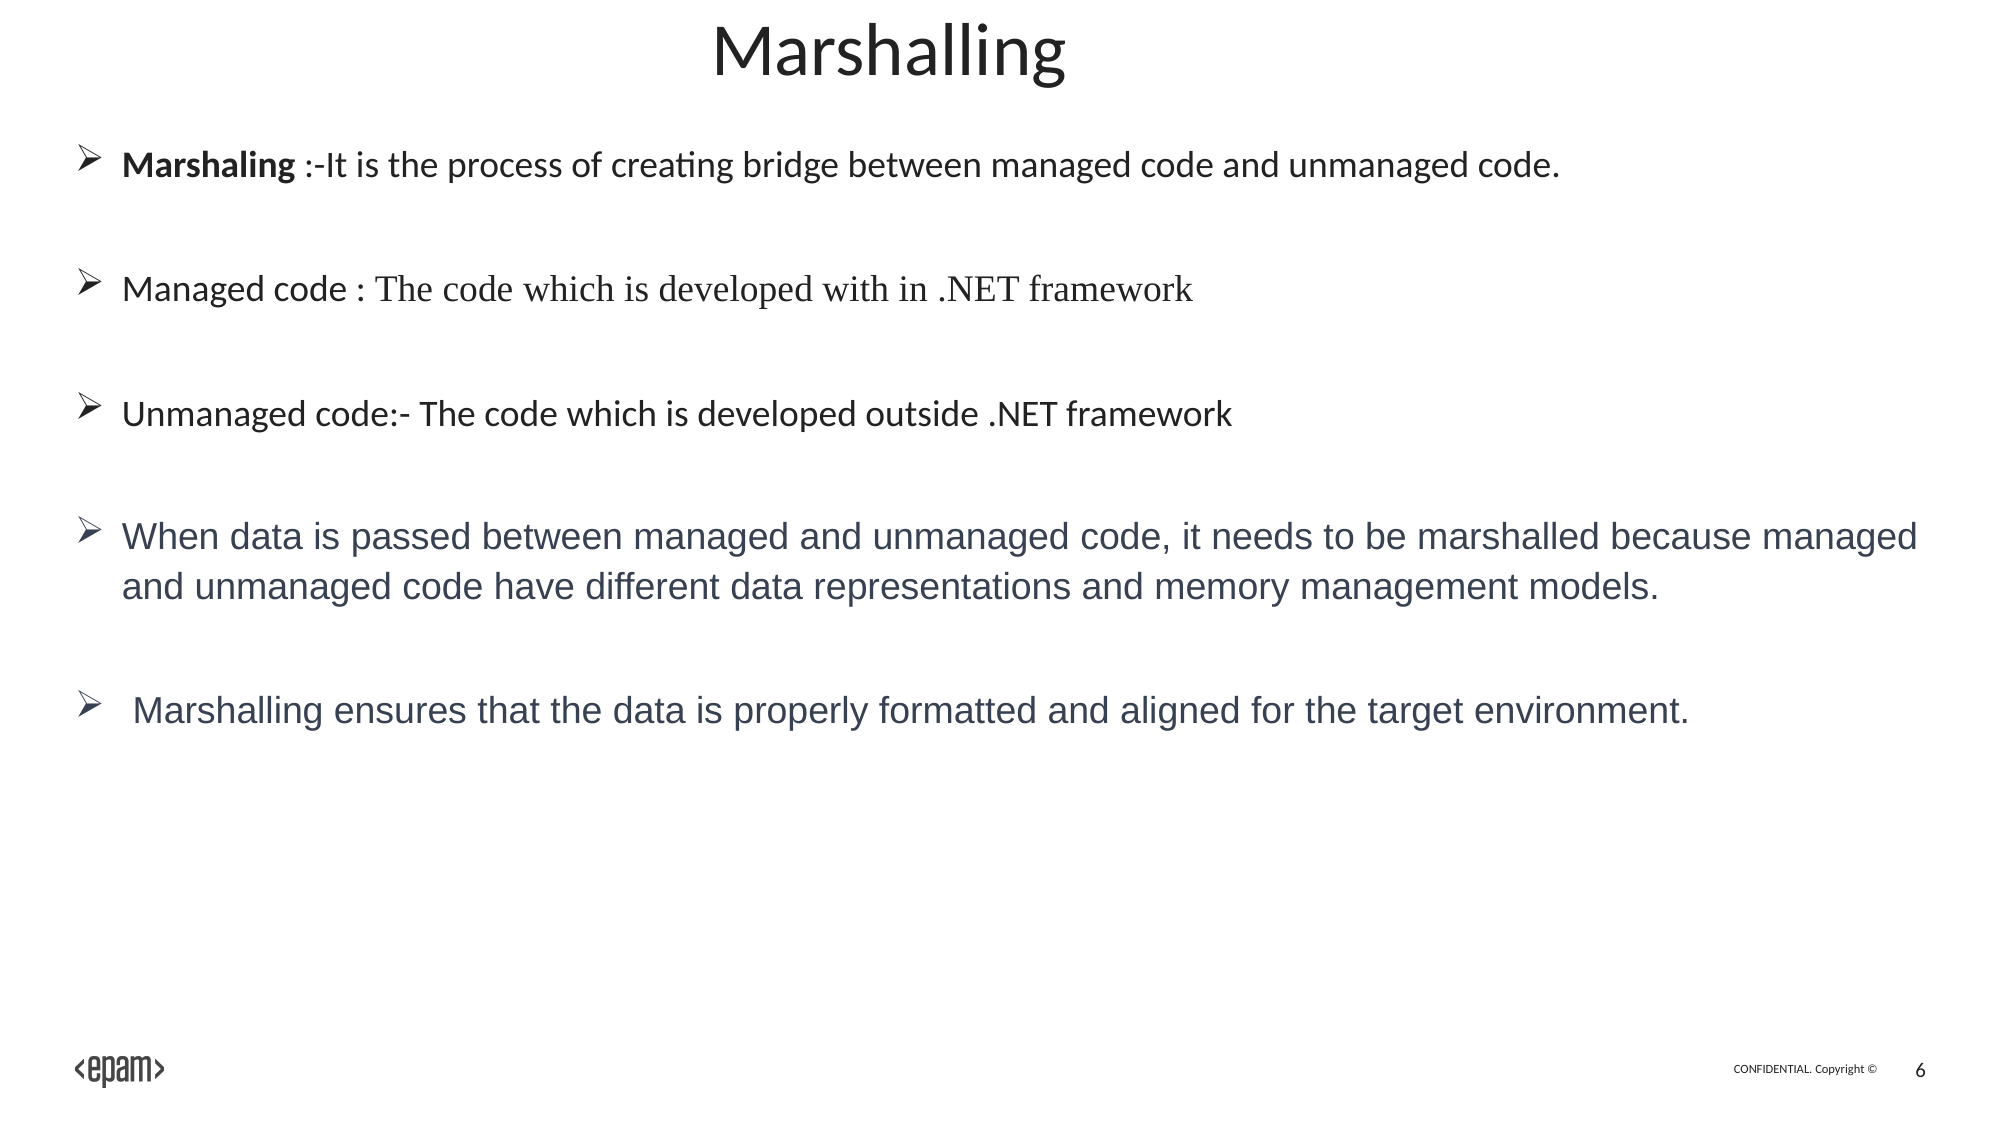

# Marshalling
Marshaling :-It is the process of creating bridge between managed code and unmanaged code.

Managed code : The code which is developed with in .NET framework

Unmanaged code:- The code which is developed outside .NET framework

When data is passed between managed and unmanaged code, it needs to be marshalled because managed and unmanaged code have different data representations and memory management models.

 Marshalling ensures that the data is properly formatted and aligned for the target environment.